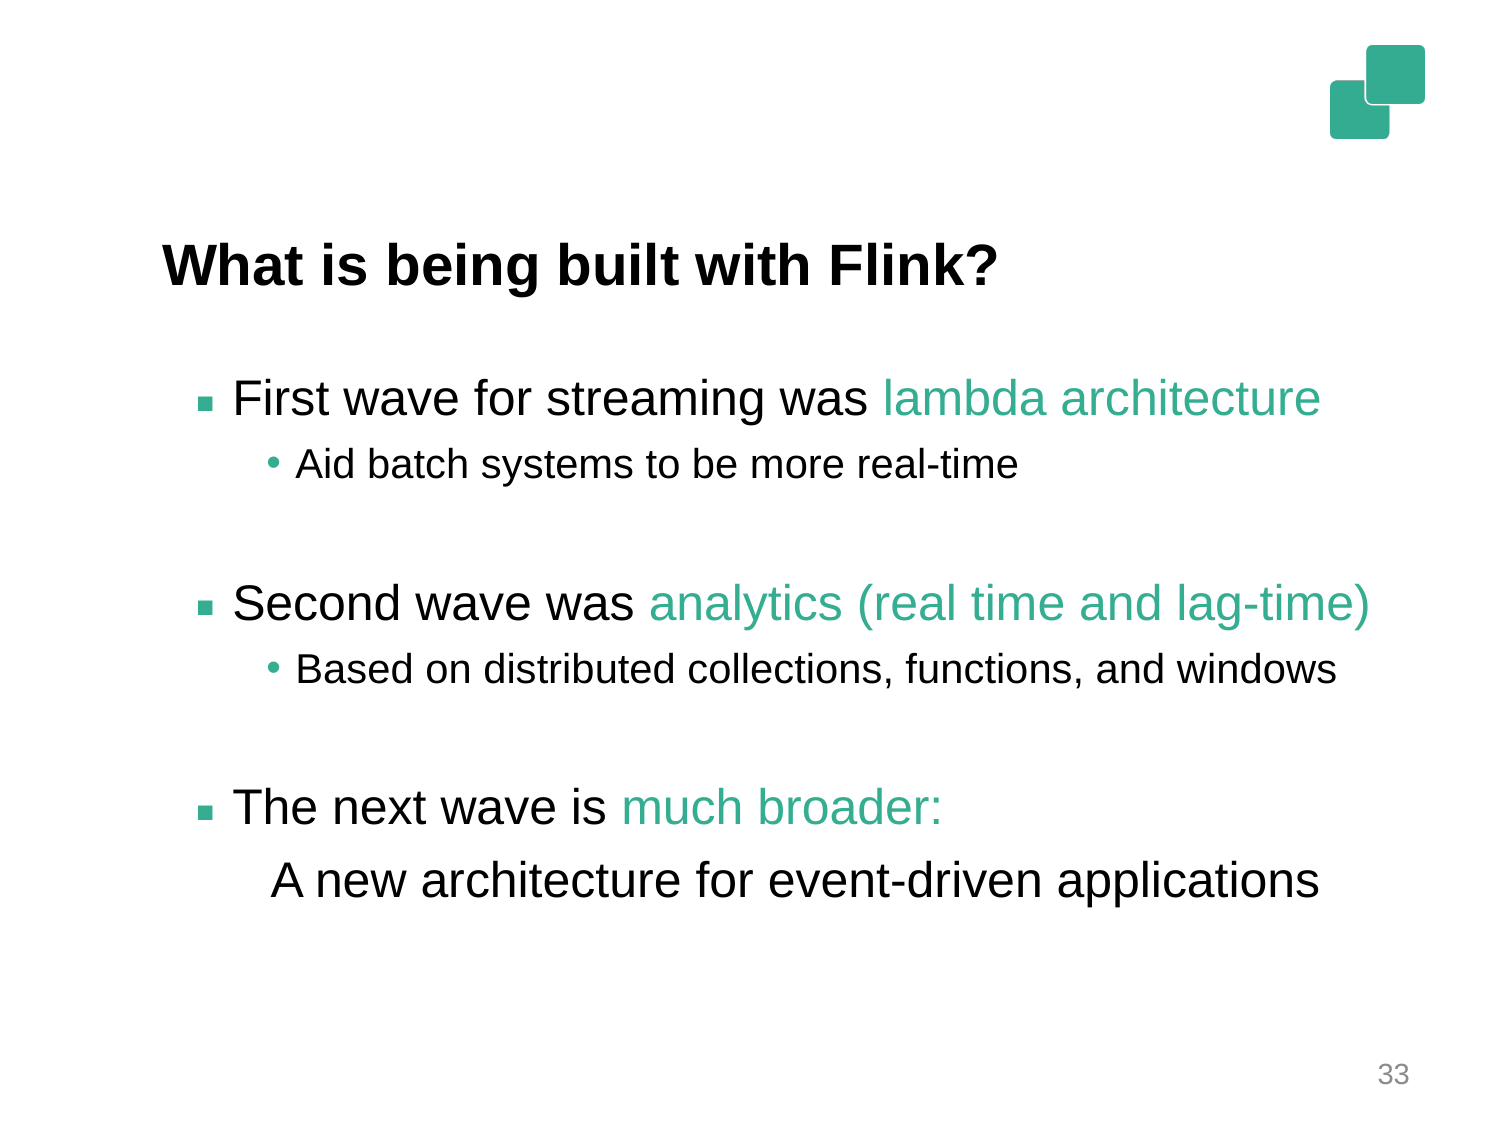

What is being built with Flink?
 First wave for streaming was lambda architecture
 Aid batch systems to be more real-time

 Second wave was analytics (real time and lag-time)
 Based on distributed collections, functions, and windows

 The next wave is much broader:
A new architecture for event-driven applications

33